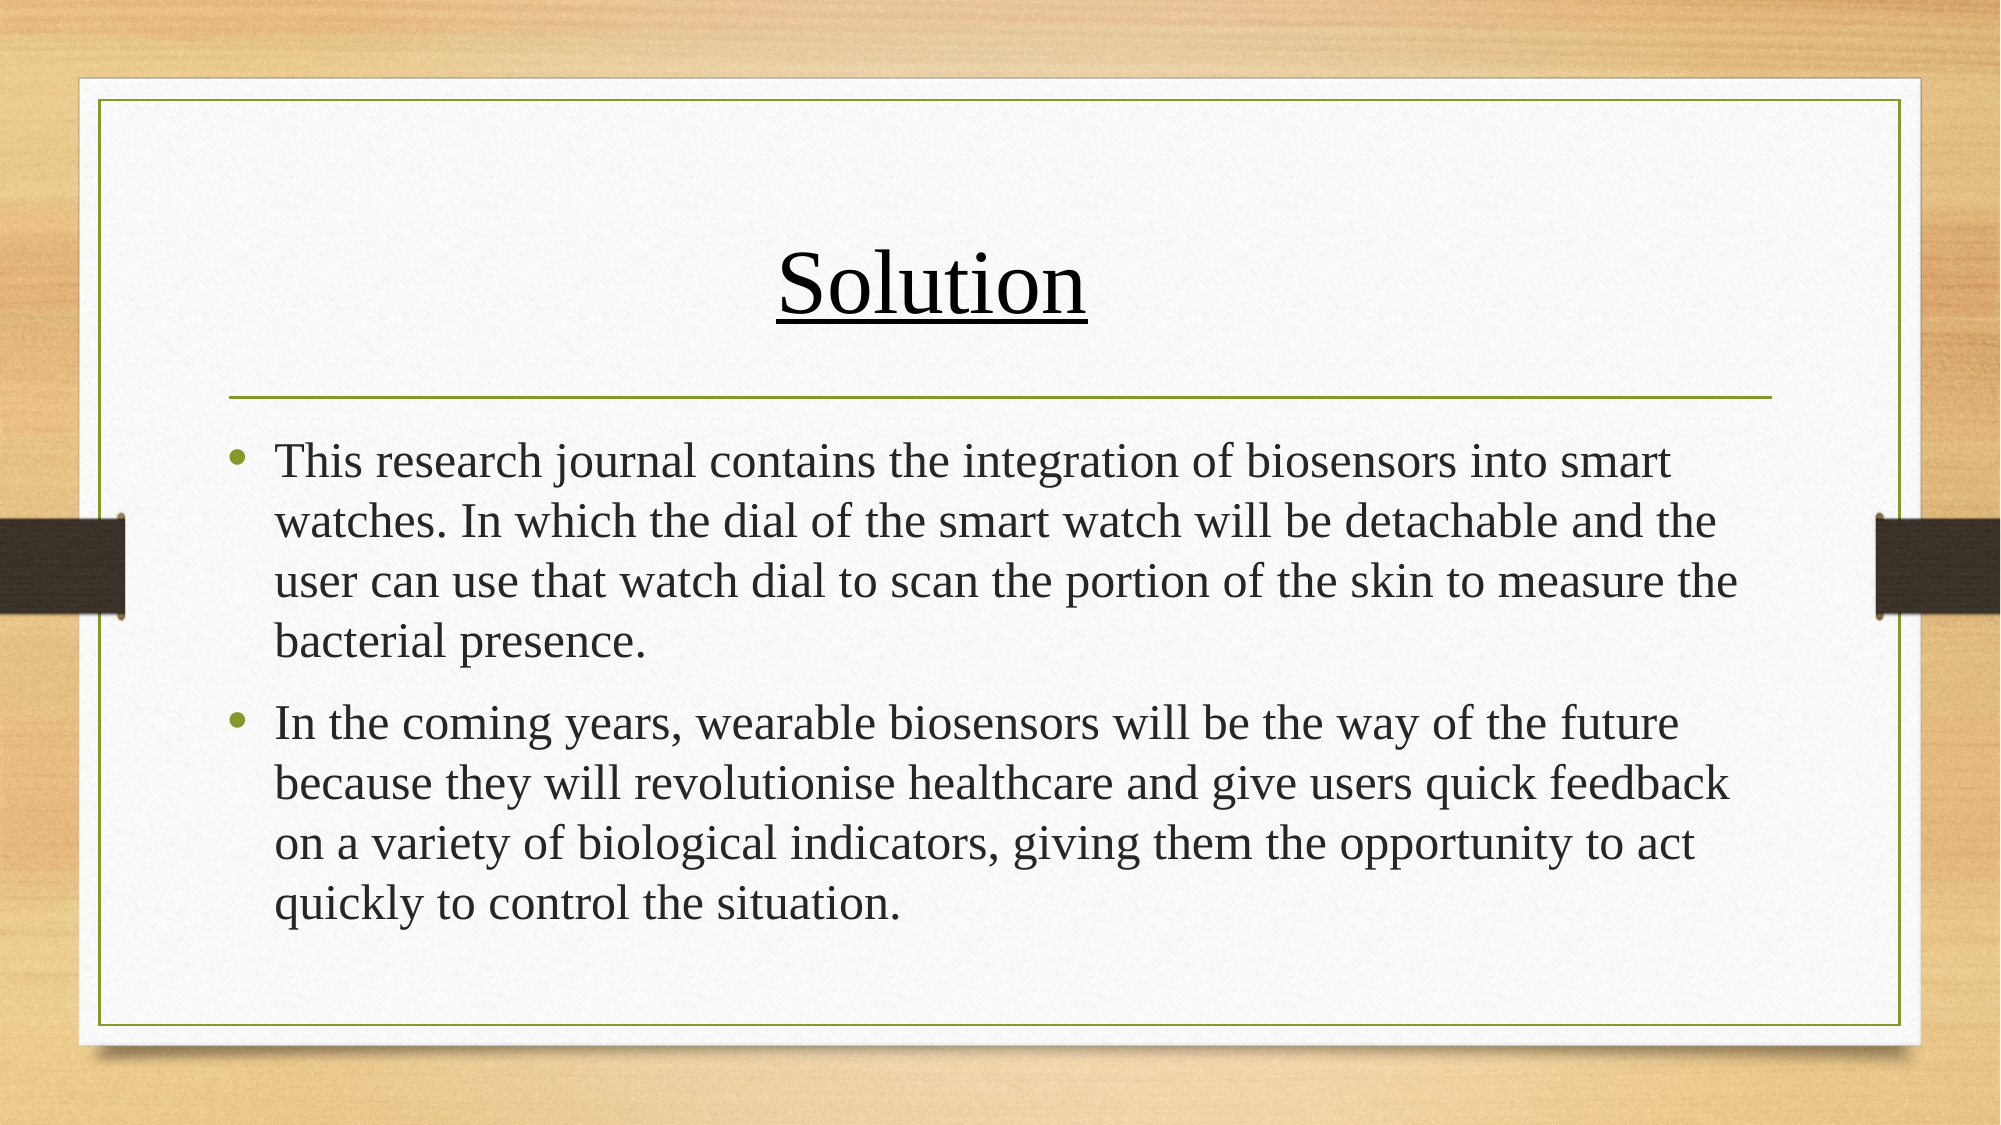

Solution
This research journal contains the integration of biosensors into smart watches. In which the dial of the smart watch will be detachable and the user can use that watch dial to scan the portion of the skin to measure the bacterial presence.
In the coming years, wearable biosensors will be the way of the future because they will revolutionise healthcare and give users quick feedback on a variety of biological indicators, giving them the opportunity to act quickly to control the situation.